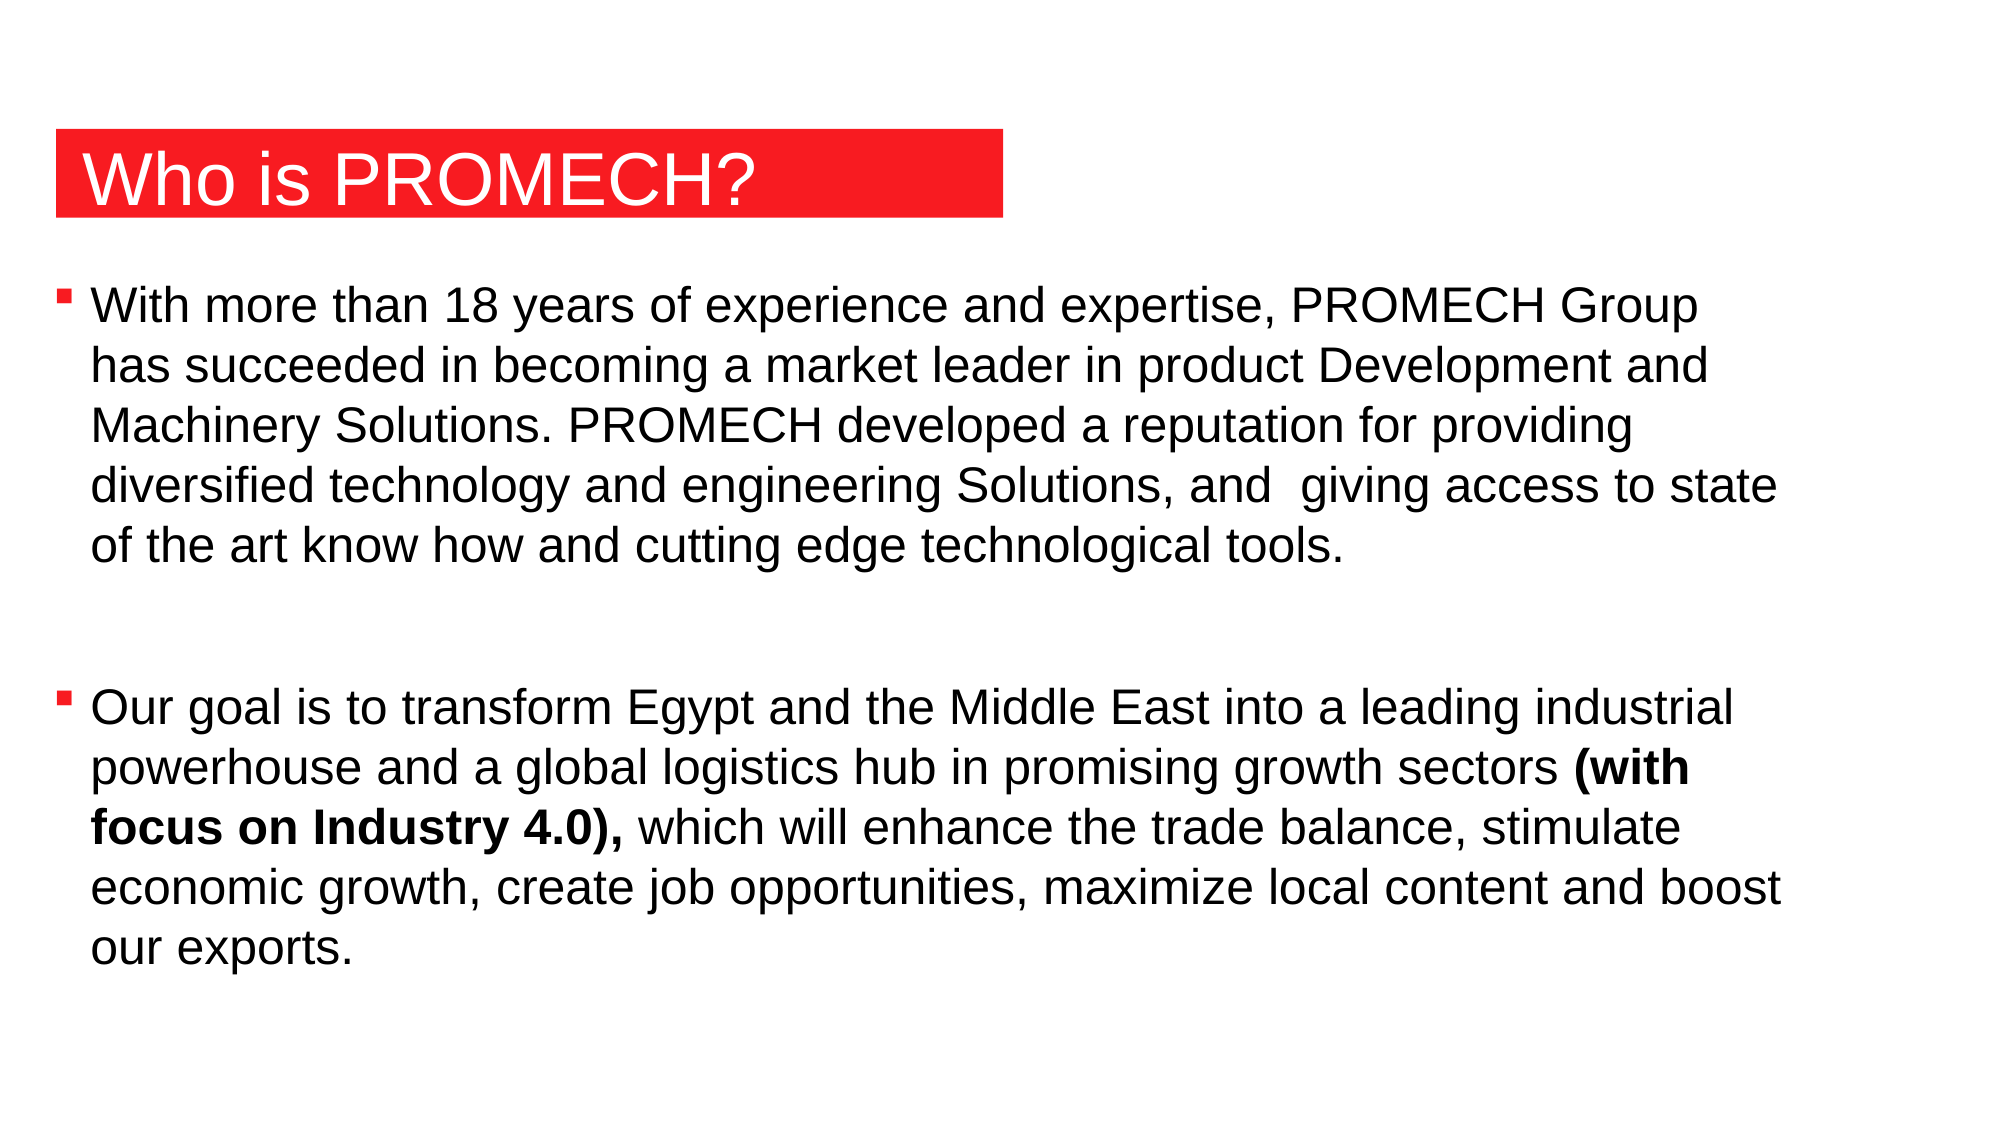

Who is PROMECH?

With more than 18 years of experience and expertise, PROMECH Group has succeeded in becoming a market leader in product Development and Machinery Solutions. PROMECH developed a reputation for providing diversified technology and engineering Solutions, and  giving access to state of the art know how and cutting edge technological tools.

Our goal is to transform Egypt and the Middle East into a leading industrial powerhouse and a global logistics hub in promising growth sectors (with focus on Industry 4.0), which will enhance the trade balance, stimulate economic growth, create job opportunities, maximize local content and boost our exports.